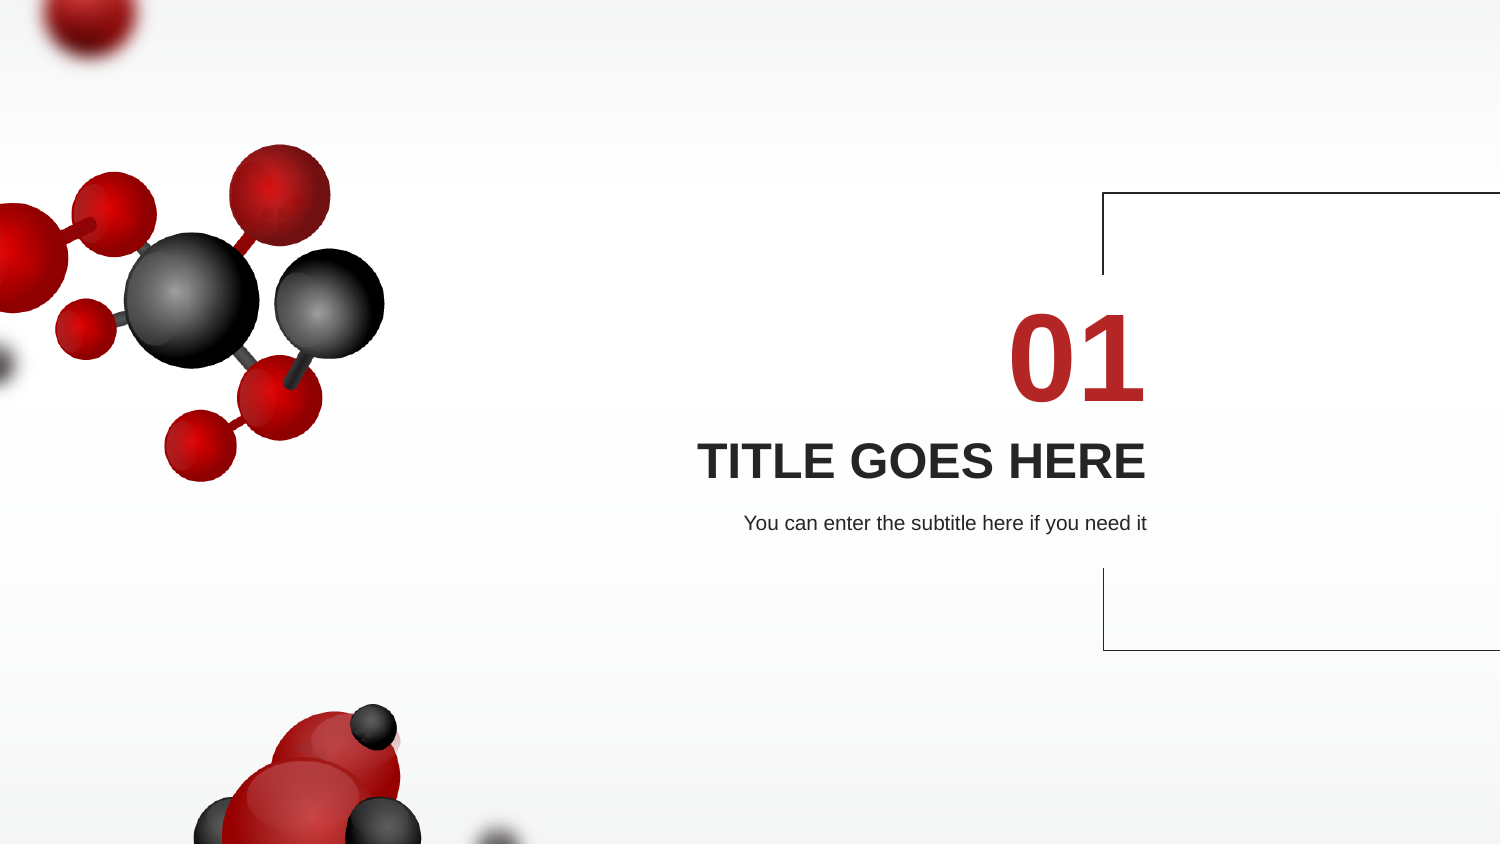

01
# TITLE GOES HERE
You can enter the subtitle here if you need it